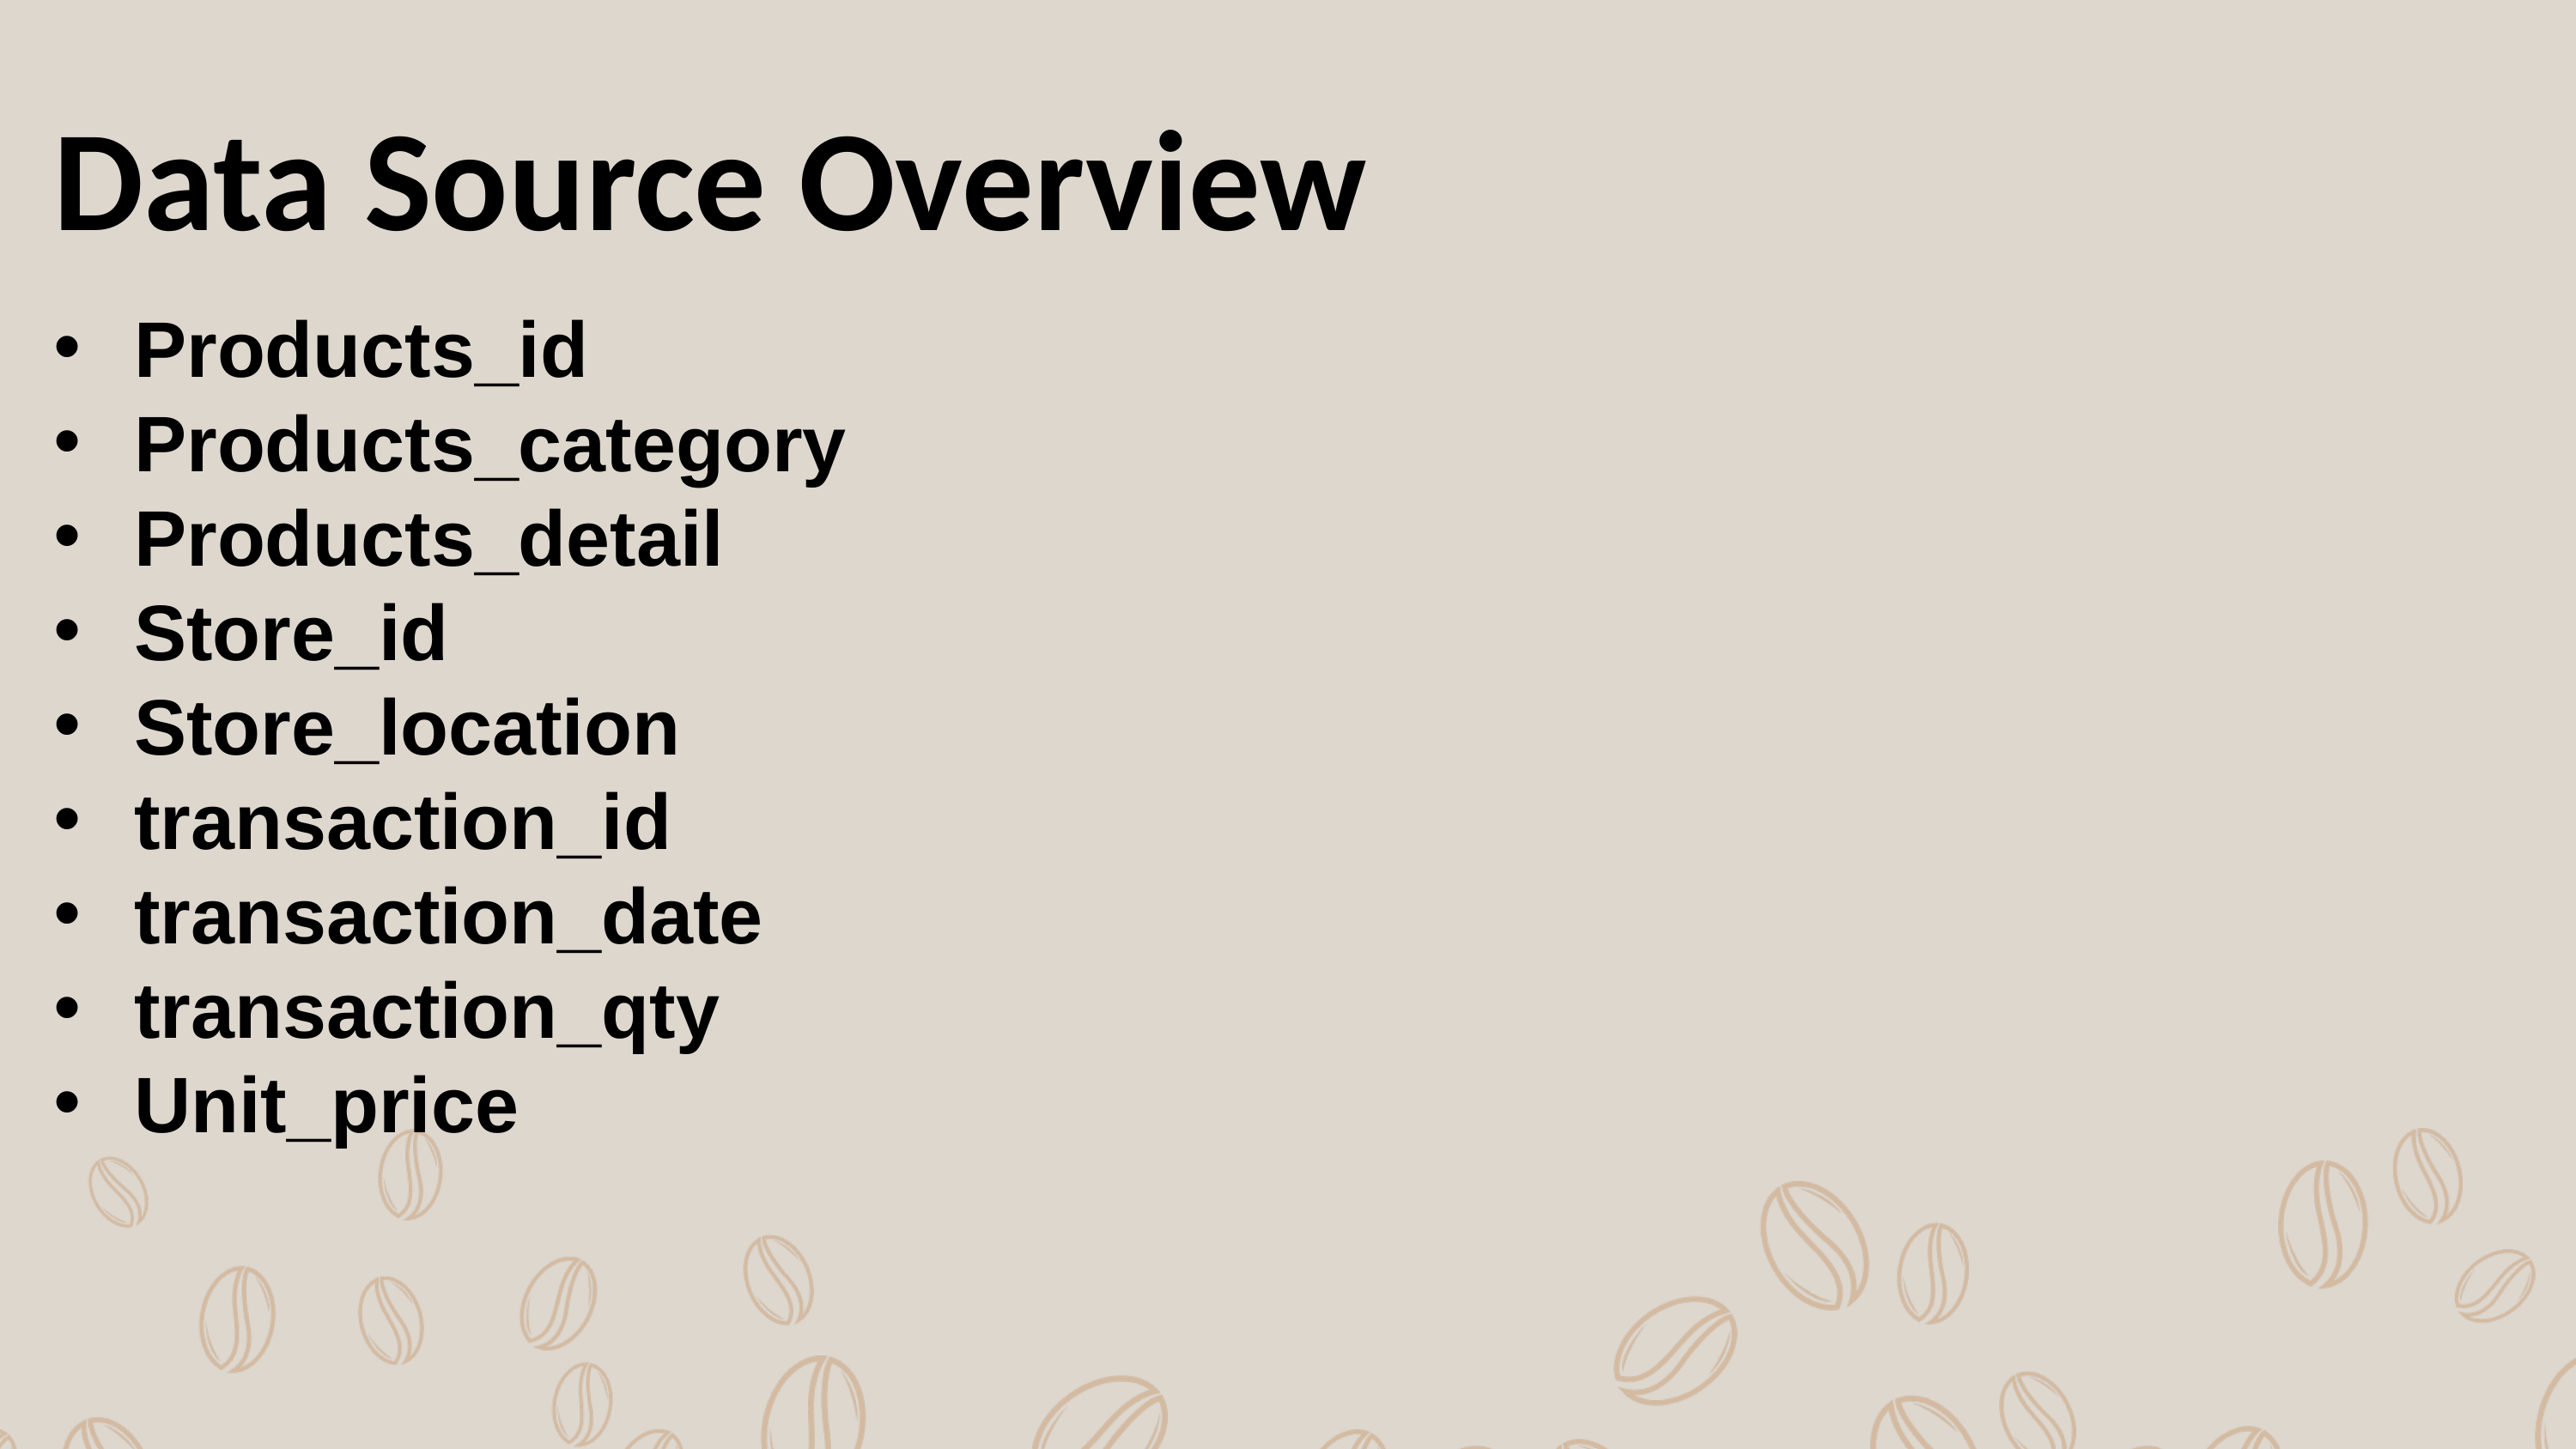

Data Source Overview
Products_id
Products_category
Products_detail
Store_id
Store_location
transaction_id
transaction_date
transaction_qty
Unit_price